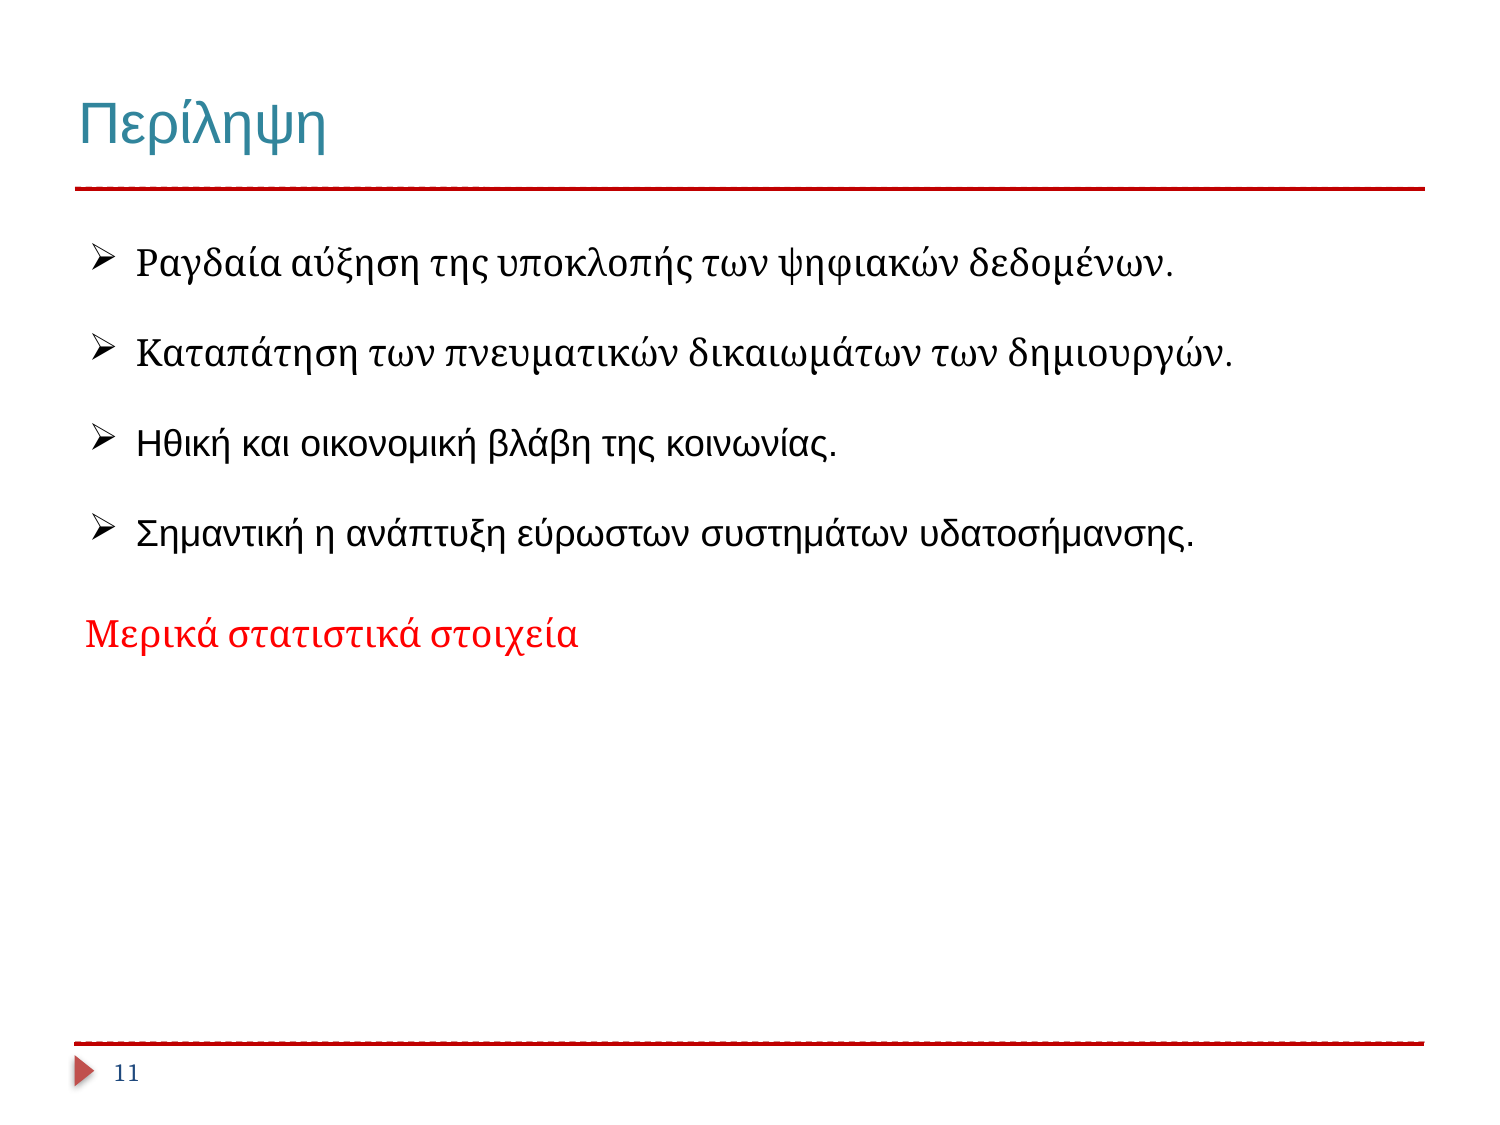

# Περίληψη
Ραγδαία αύξηση της υποκλοπής των ψηφιακών δεδομένων.

Καταπάτηση των πνευματικών δικαιωμάτων των δημιουργών.

Ηθική και οικονομική βλάβη της κοινωνίας.

Σημαντική η ανάπτυξη εύρωστων συστημάτων υδατοσήμανσης.
Μερικά στατιστικά στοιχεία
11